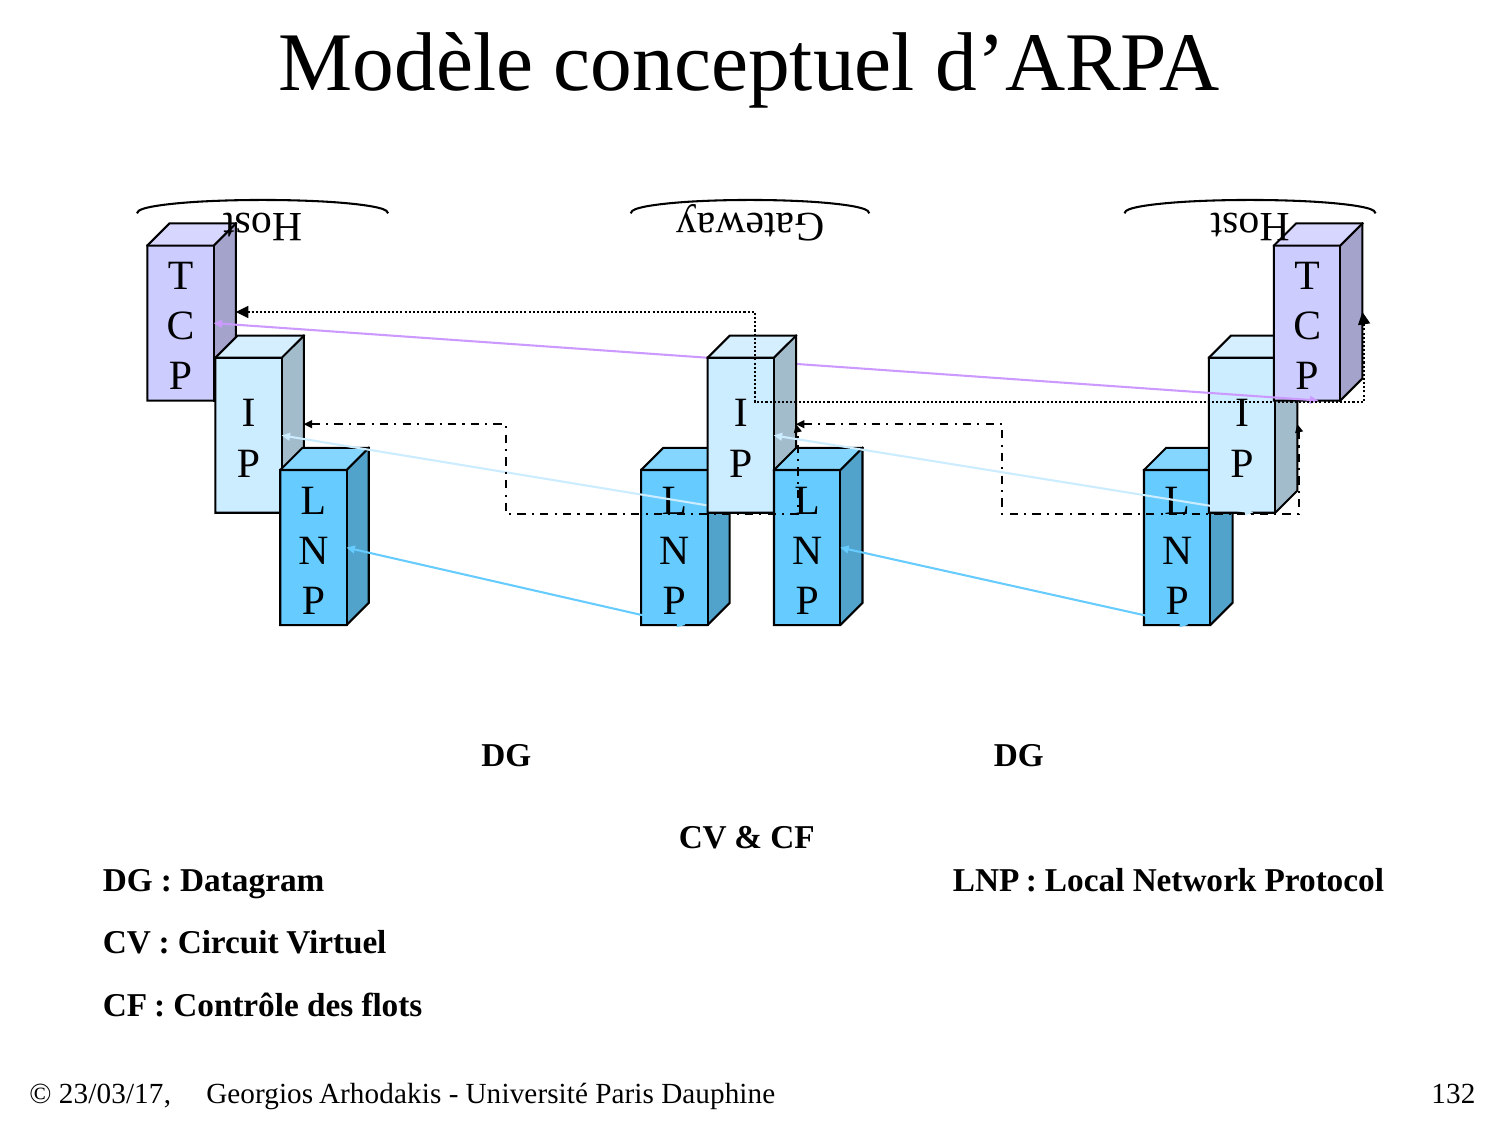

# Modèle conceptuel d’ARPA
Host
Host
Gateway
TCP
TCP
IP
IP
IP
LNP
LNP
LNP
LNP
DG
DG
CV & CF
DG : Datagram
LNP : Local Network Protocol
CV : Circuit Virtuel
CF : Contrôle des flots
© 23/03/17,
Georgios Arhodakis - Université Paris Dauphine
132